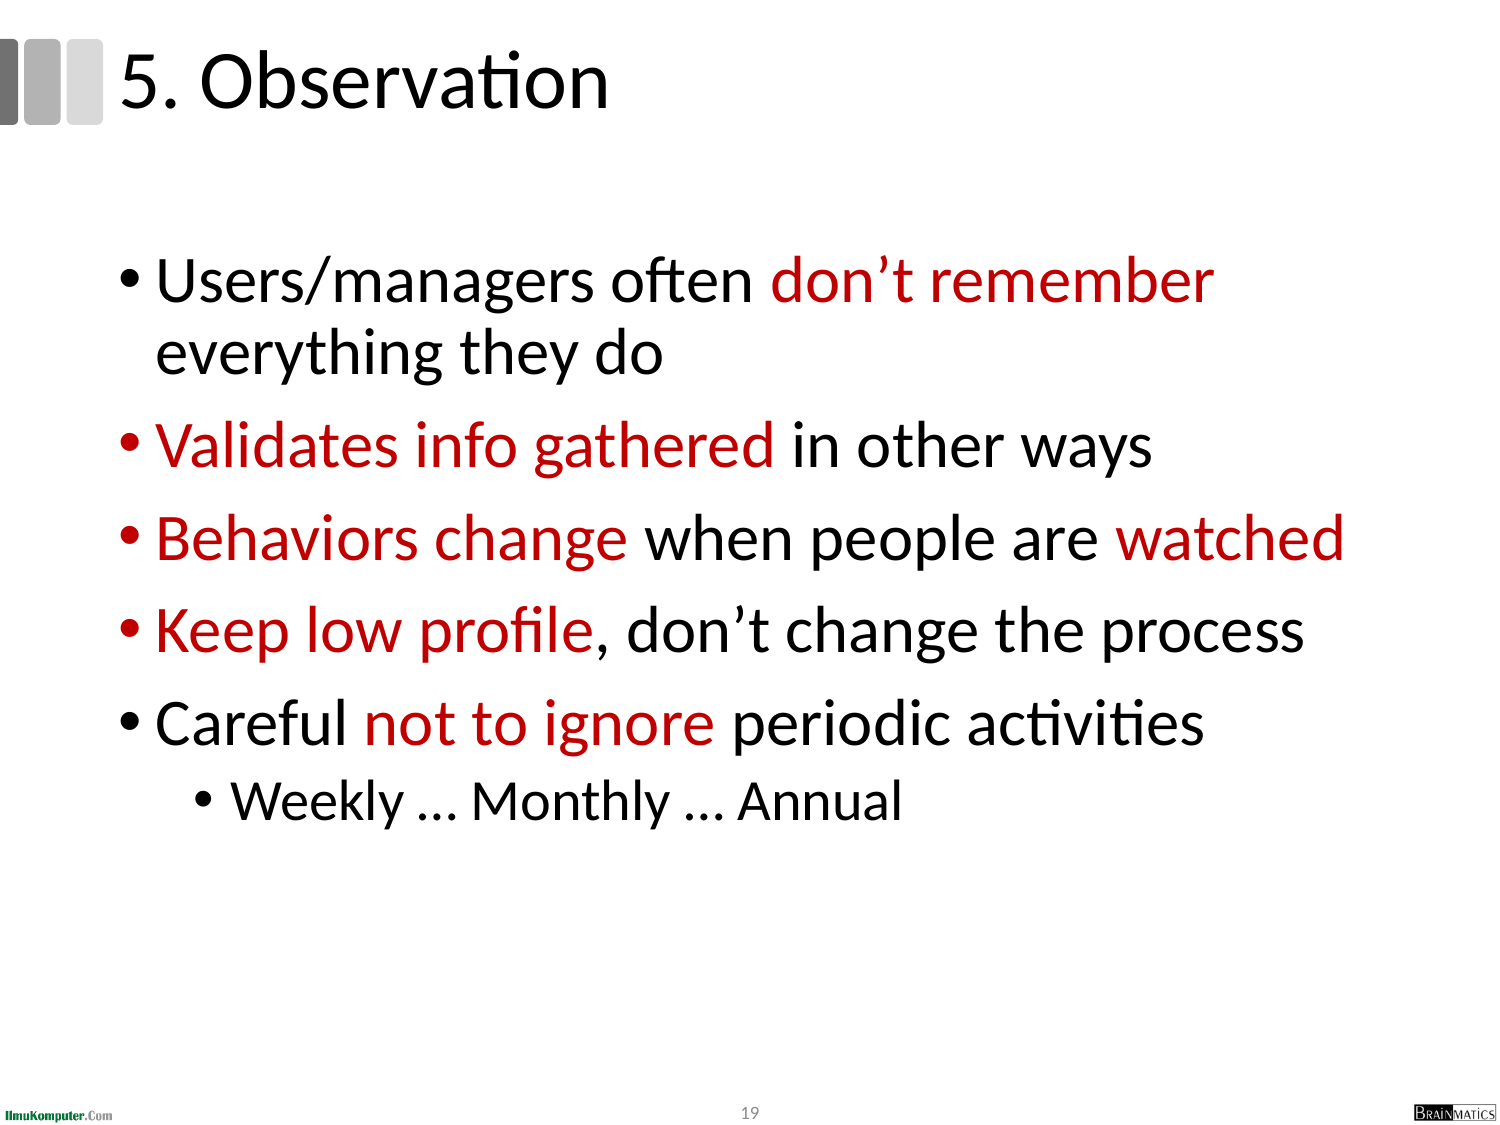

# 5. Observation
Users/managers often don’t remember everything they do
Validates info gathered in other ways
Behaviors change when people are watched
Keep low profile, don’t change the process
Careful not to ignore periodic activities
Weekly … Monthly … Annual
19